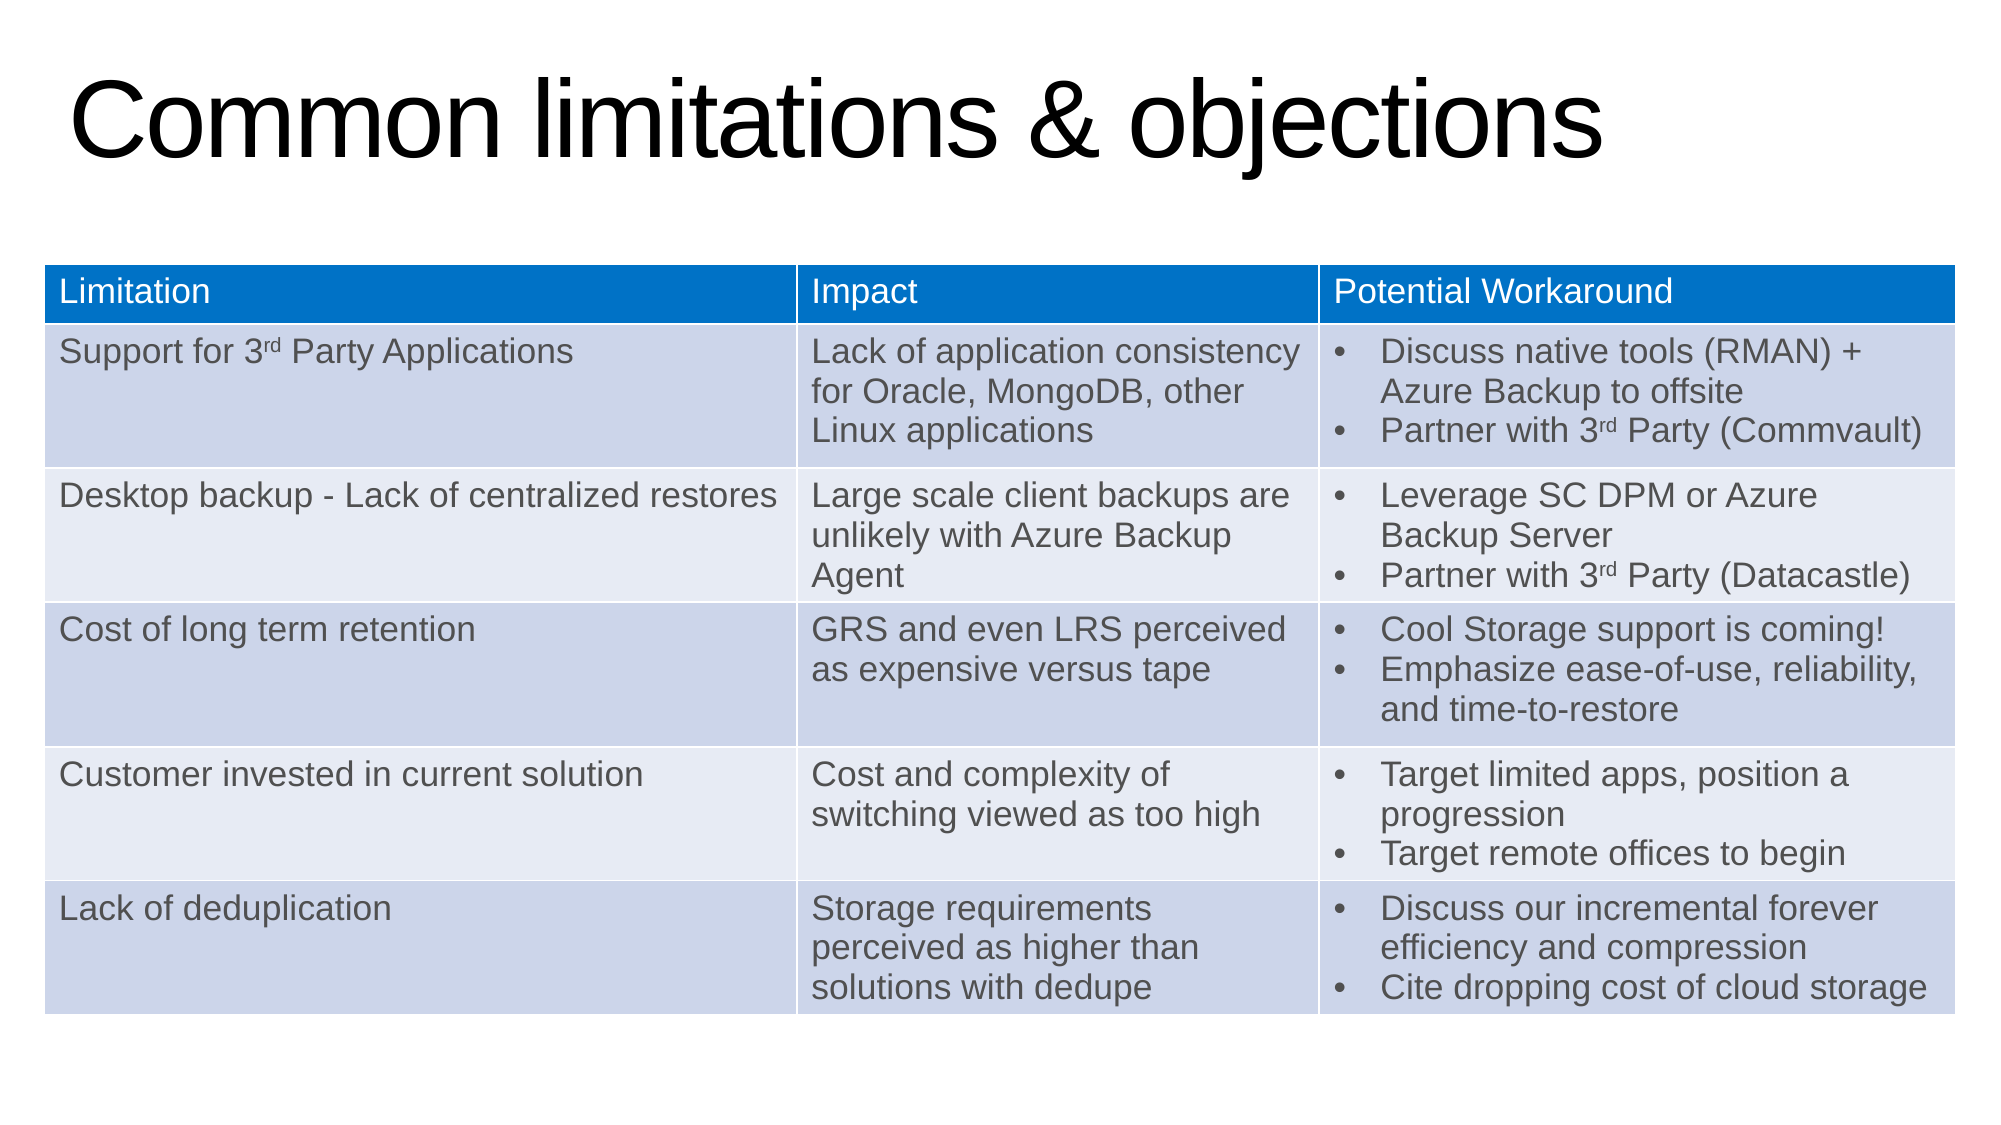

# Common limitations & objections
| Limitation | Impact | Potential Workaround |
| --- | --- | --- |
| Support for 3rd Party Applications | Lack of application consistency for Oracle, MongoDB, other Linux applications | Discuss native tools (RMAN) + Azure Backup to offsite Partner with 3rd Party (Commvault) |
| Desktop backup - Lack of centralized restores | Large scale client backups are unlikely with Azure Backup Agent | Leverage SC DPM or Azure Backup Server Partner with 3rd Party (Datacastle) |
| Cost of long term retention | GRS and even LRS perceived as expensive versus tape | Cool Storage support is coming! Emphasize ease-of-use, reliability, and time-to-restore |
| Customer invested in current solution | Cost and complexity of switching viewed as too high | Target limited apps, position a progression Target remote offices to begin |
| Lack of deduplication | Storage requirements perceived as higher than solutions with dedupe | Discuss our incremental forever efficiency and compression Cite dropping cost of cloud storage |